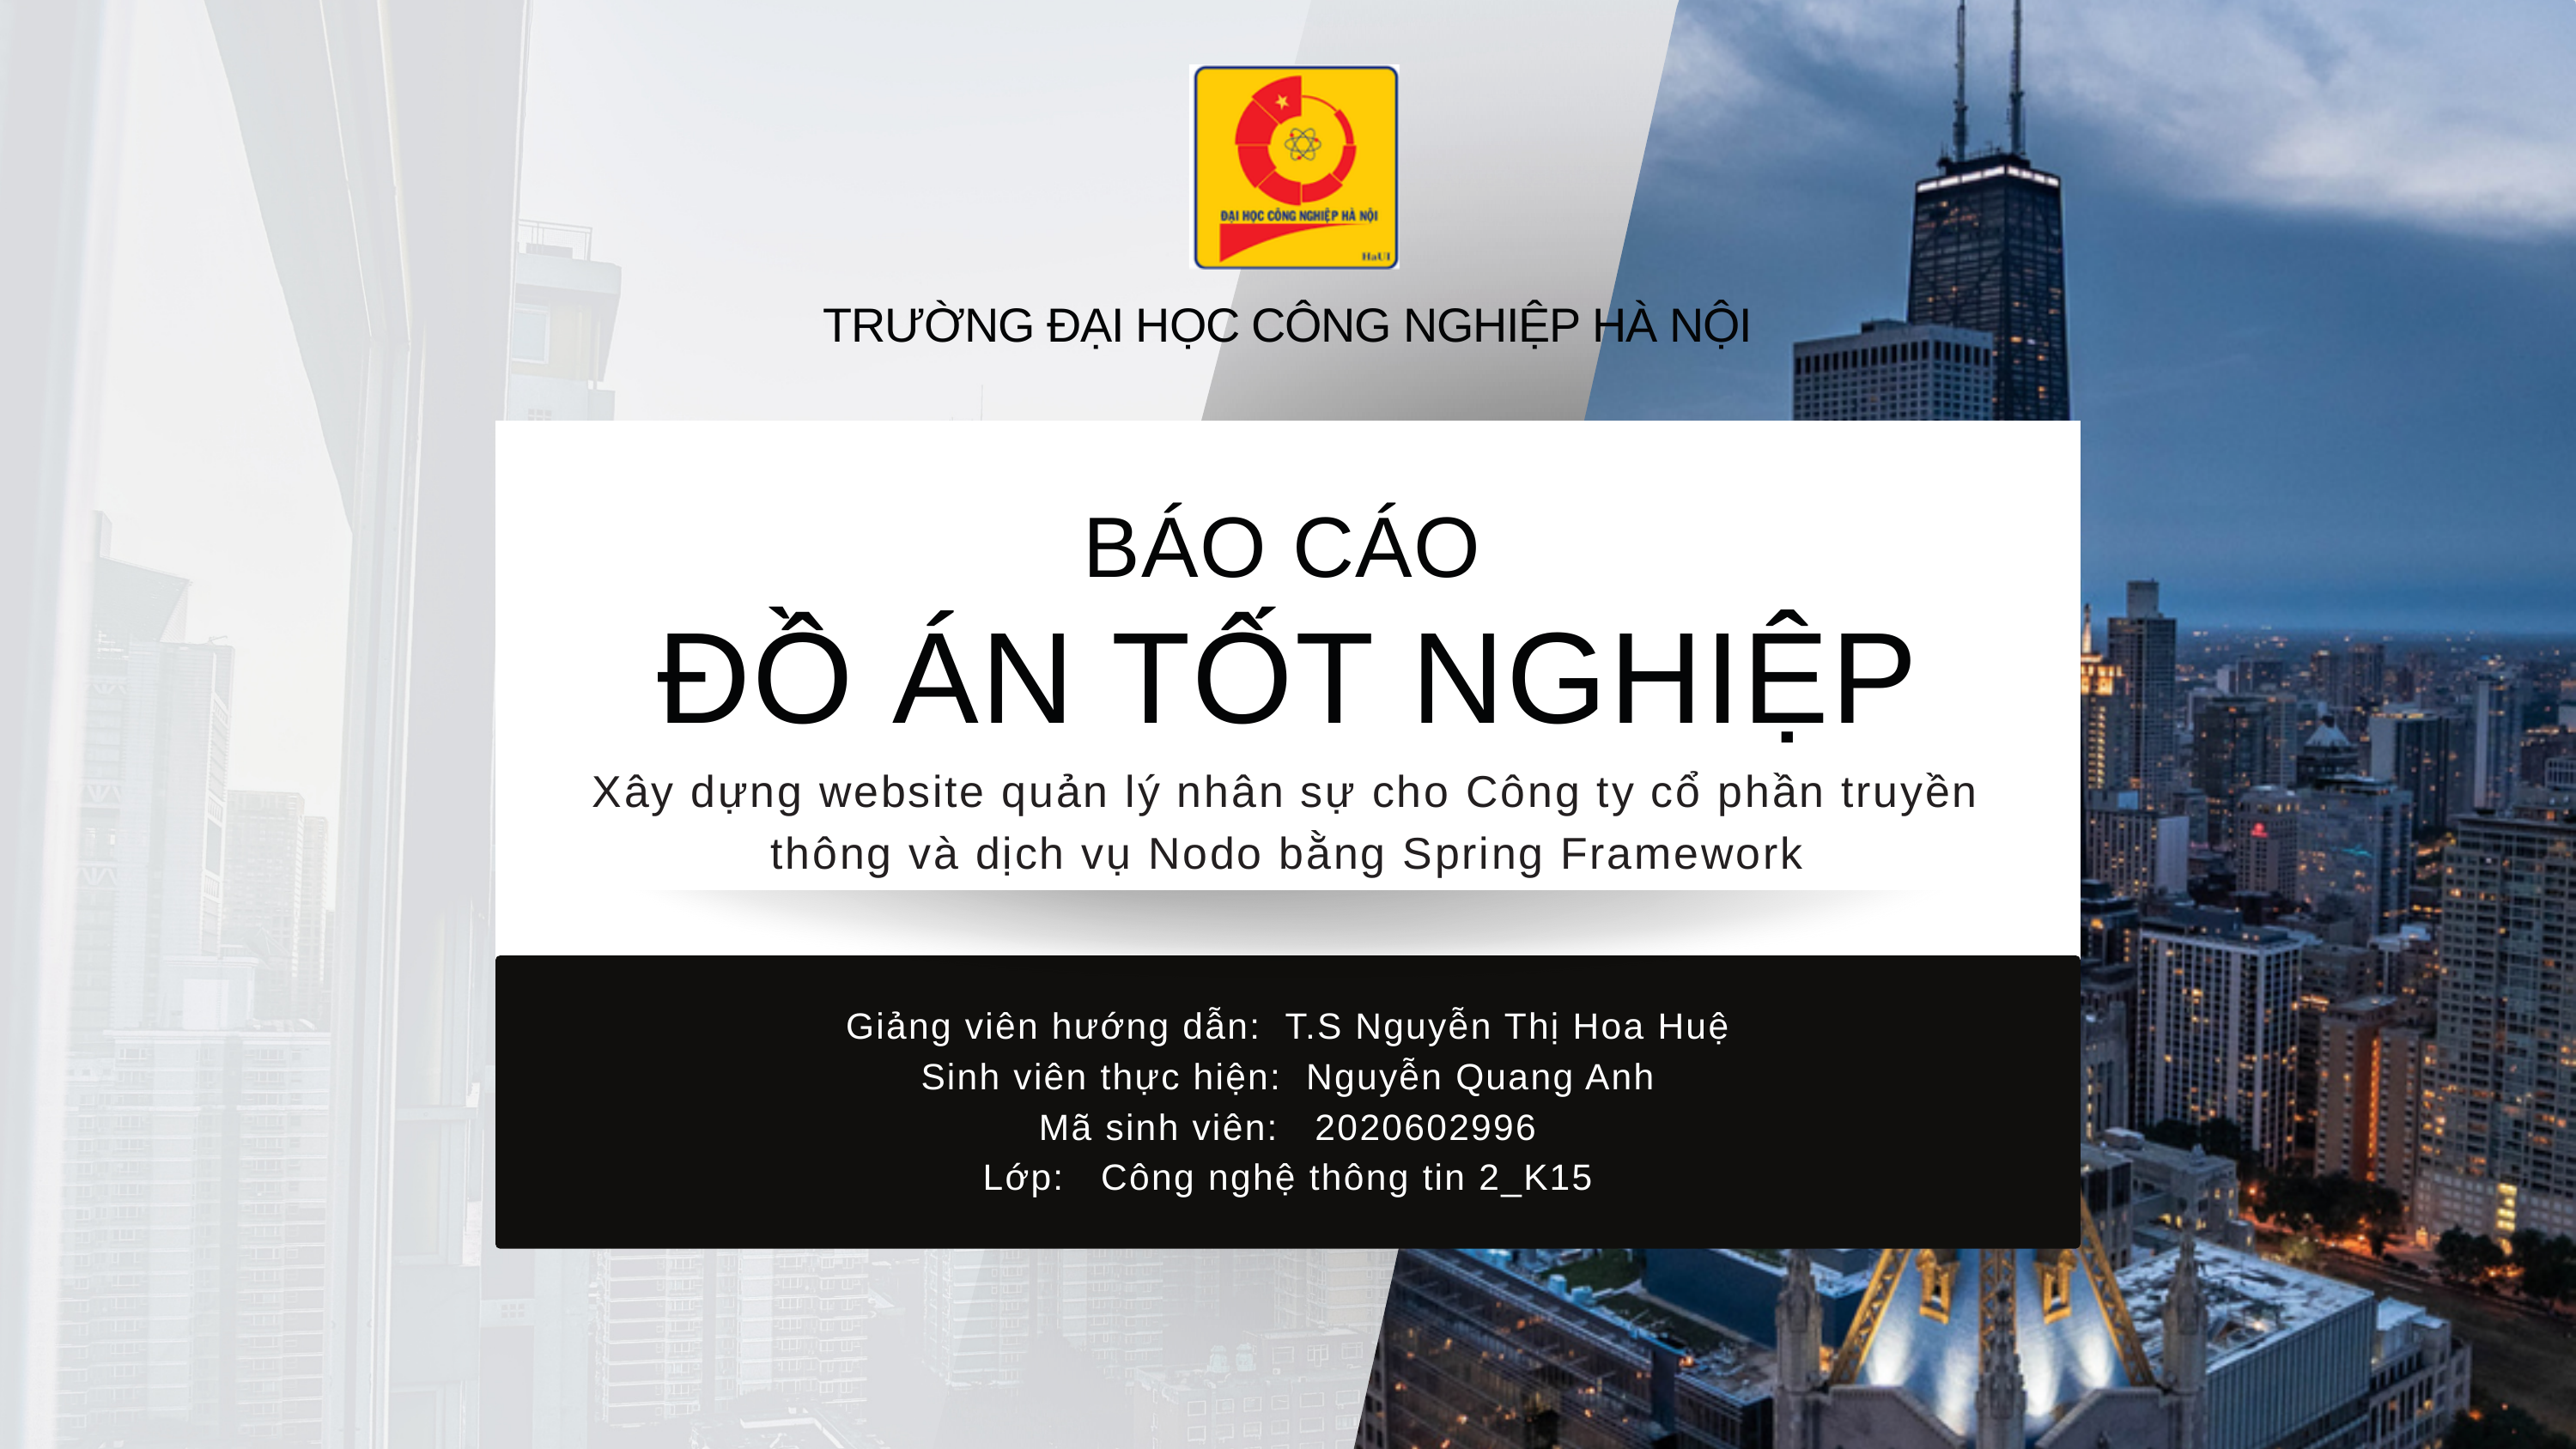

TRƯỜNG ĐẠI HỌC CÔNG NGHIỆP HÀ NỘI

BÁO CÁO
ĐỒ ÁN TỐT NGHIỆP
Xây dựng website quản lý nhân sự cho Công ty cổ phần truyền thông và dịch vụ Nodo bằng Spring Framework

Giảng viên hướng dẫn:  T.S Nguyễn Thị Hoa Huệ
Sinh viên thực hiện:  Nguyễn Quang Anh
Mã sinh viên:   2020602996
Lớp:   Công nghệ thông tin 2_K15